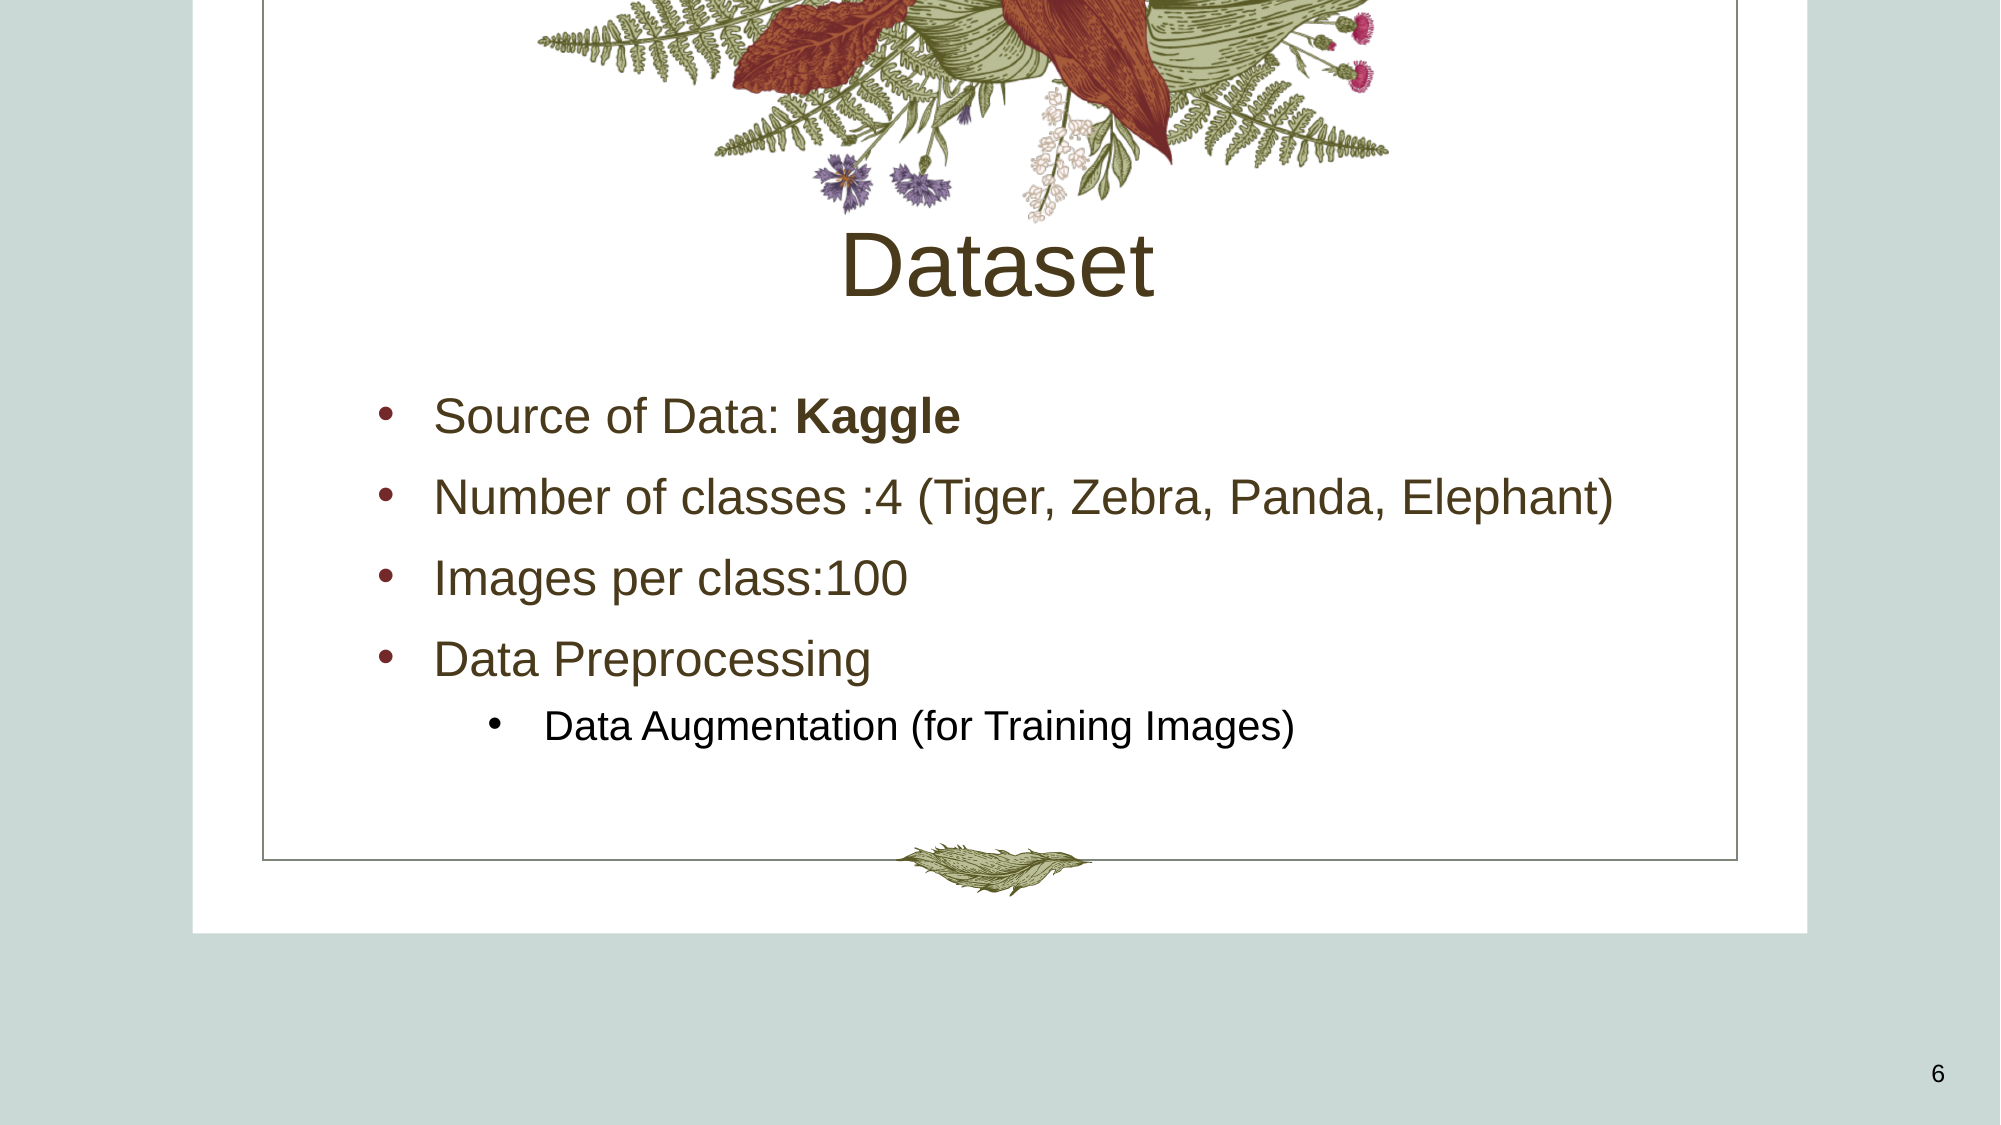

# Dataset
Source of Data: Kaggle
Number of classes :4 (Tiger, Zebra, Panda, Elephant)
Images per class:100
Data Preprocessing

Data Augmentation (for Training Images)
6